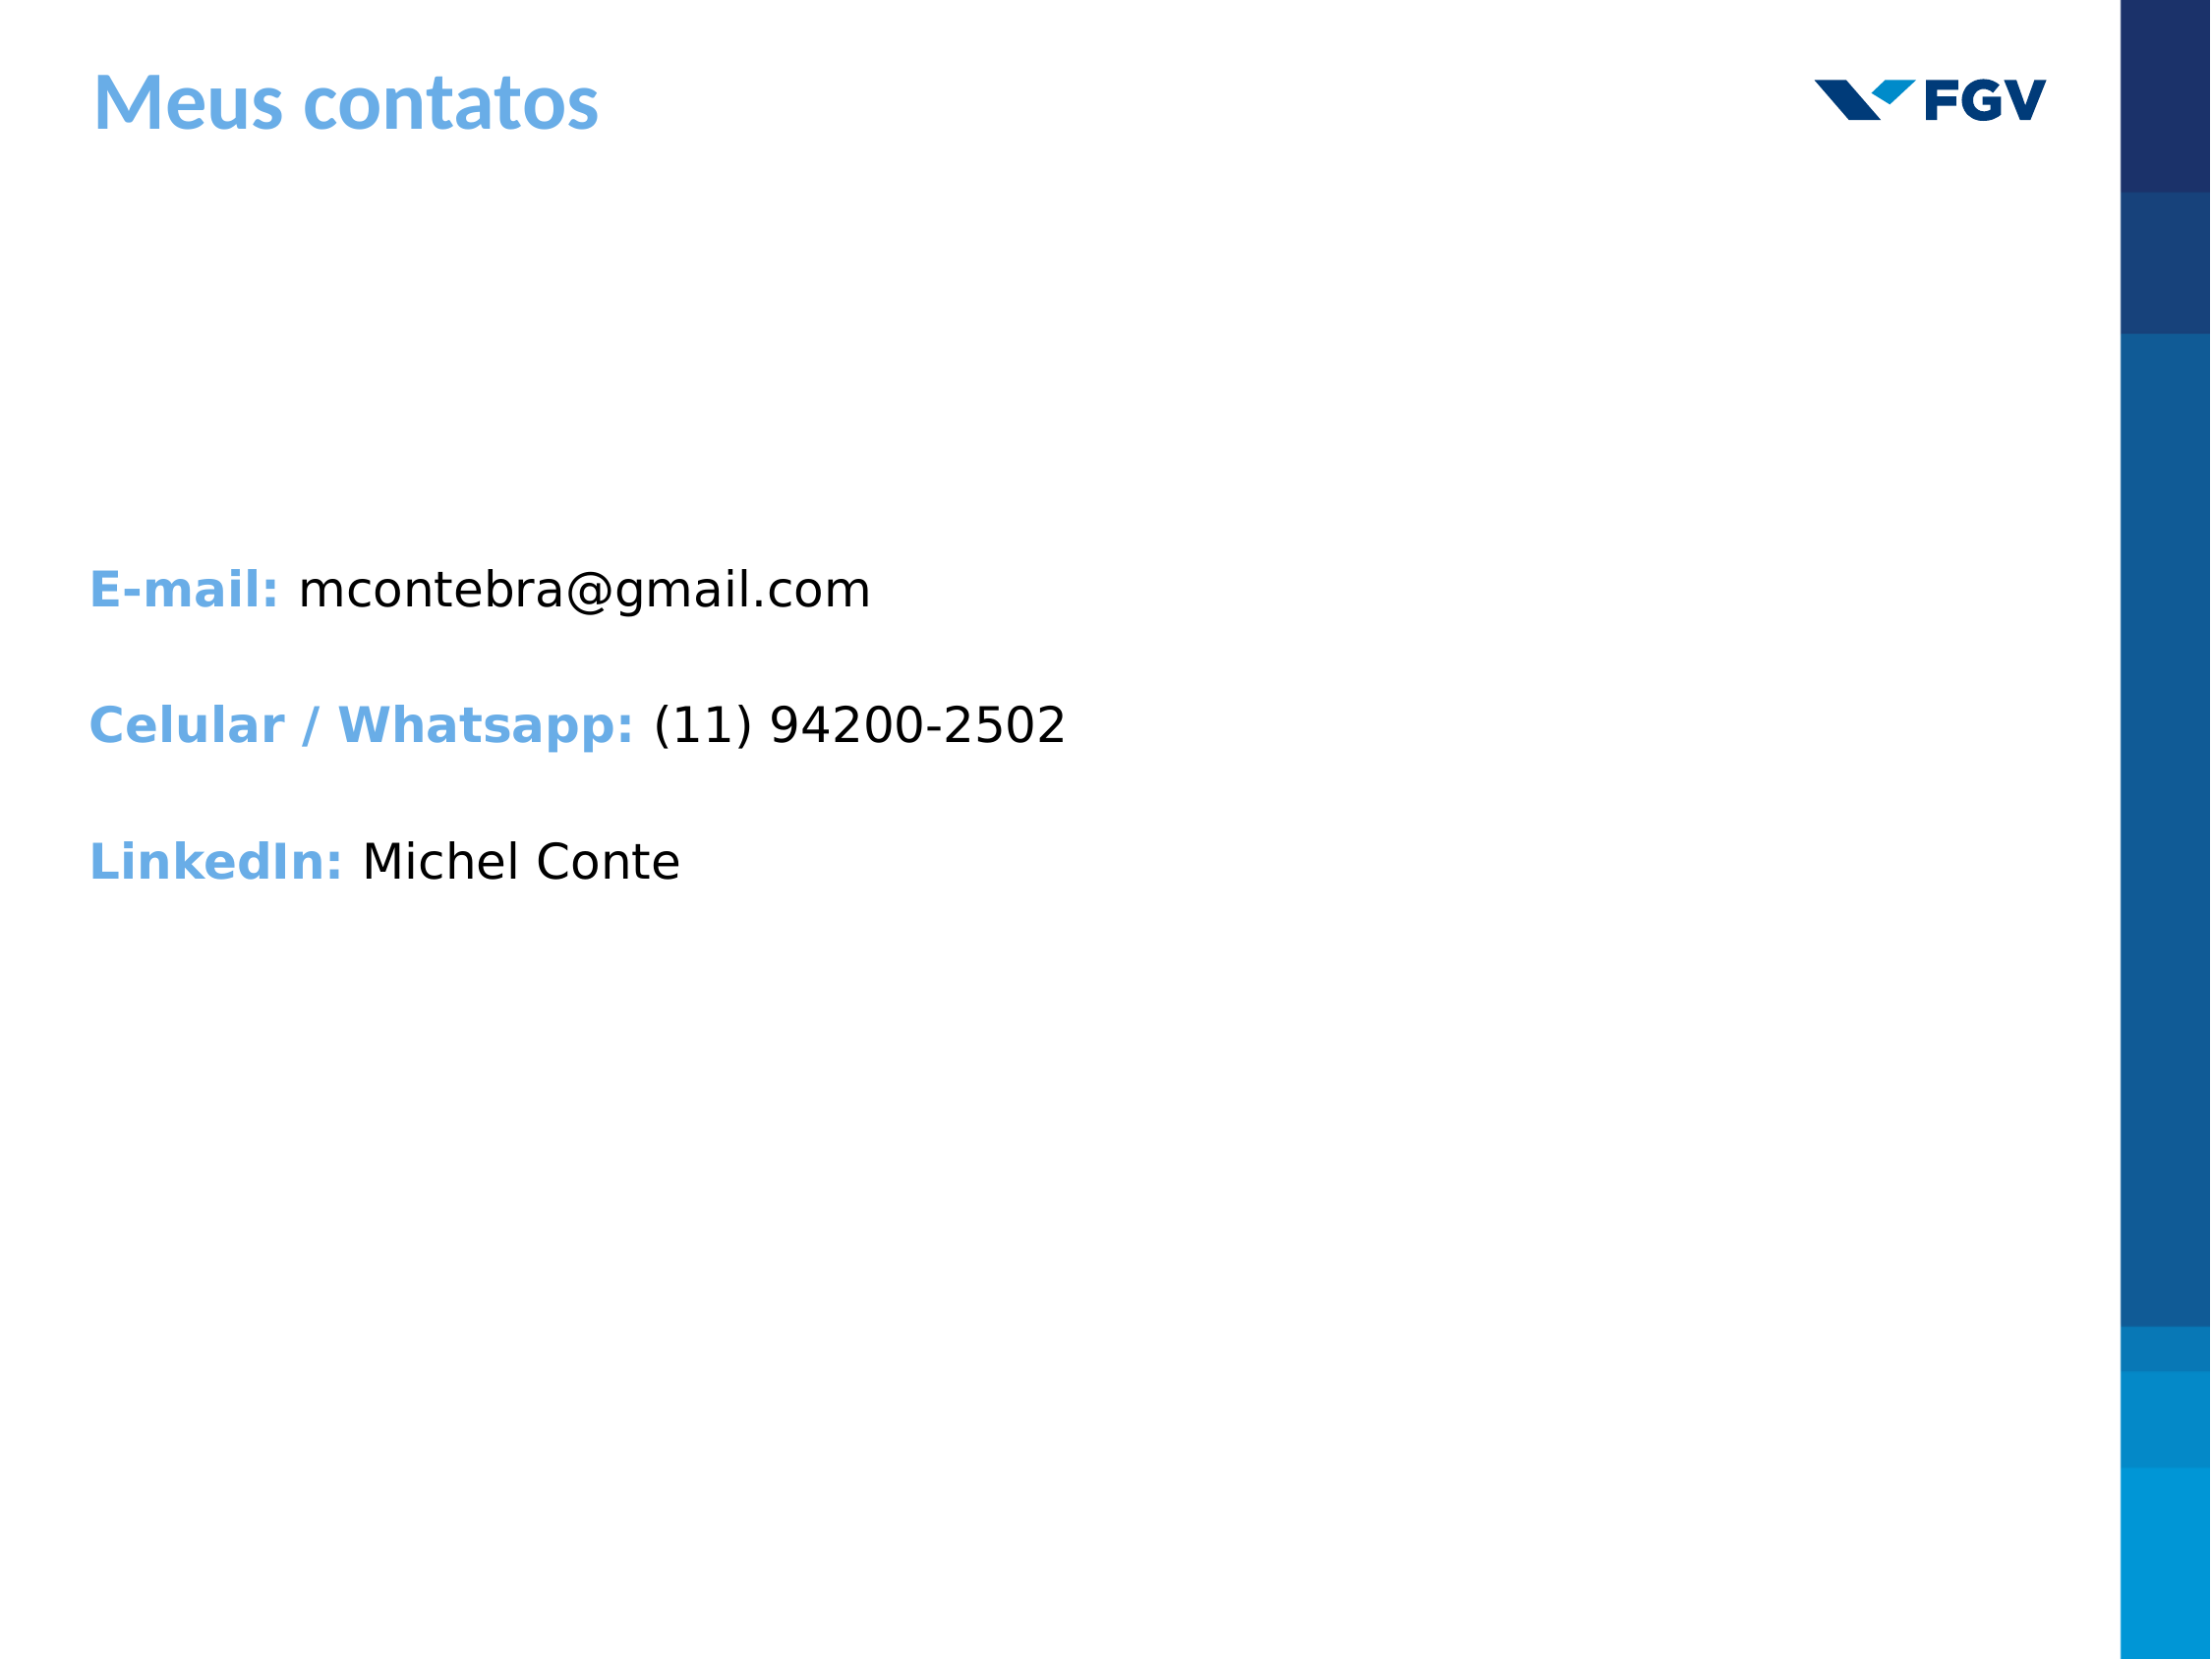

# Meus contatos
E-mail: mcontebra@gmail.com

Celular / Whatsapp: (11) 94200-2502

LinkedIn: Michel Conte